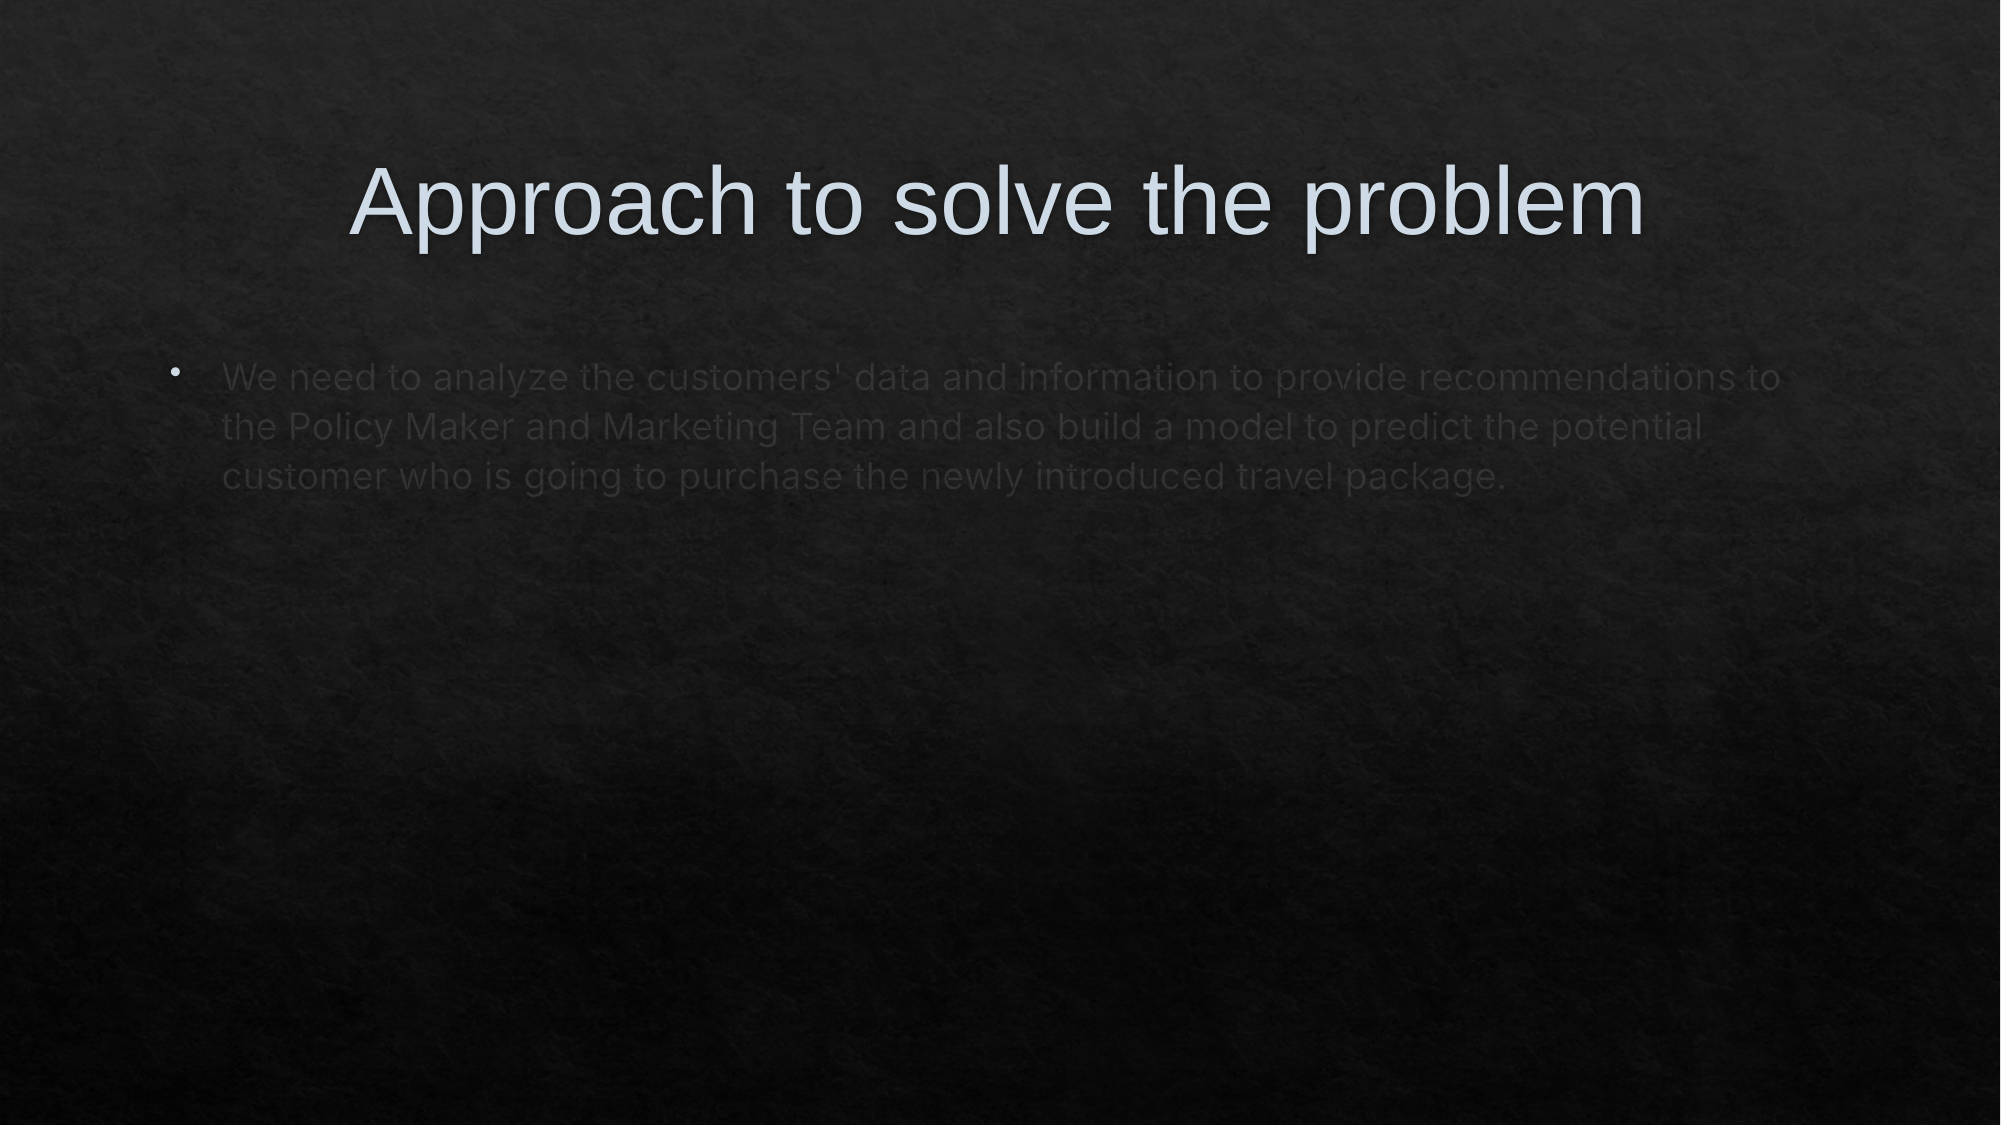

# Approach to solve the problem
We need to analyze the customers' data and information to provide recommendations to the Policy Maker and Marketing Team and also build a model to predict the potential customer who is going to purchase the newly introduced travel package.